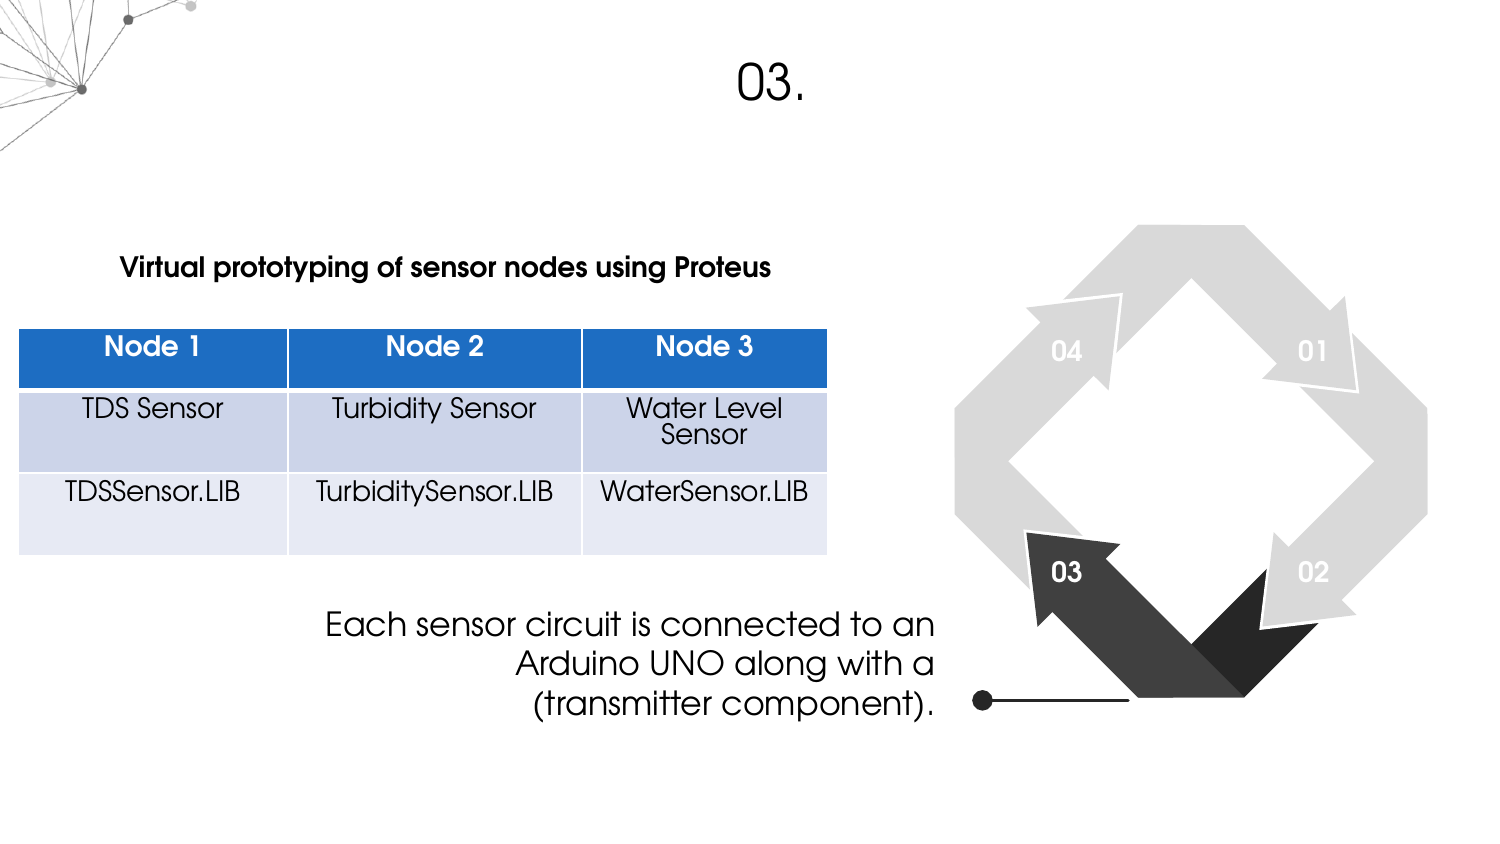

# 03.

04
01

03
02

Virtual prototyping of sensor nodes using Proteus
| Node 1 | Node 2 | Node 3 |
| --- | --- | --- |
| TDS Sensor | Turbidity Sensor | Water Level Sensor |
| TDSSensor.LIB | TurbiditySensor.LIB | WaterSensor.LIB |
Each sensor circuit is connected to an Arduino UNO along with a (transmitter component).